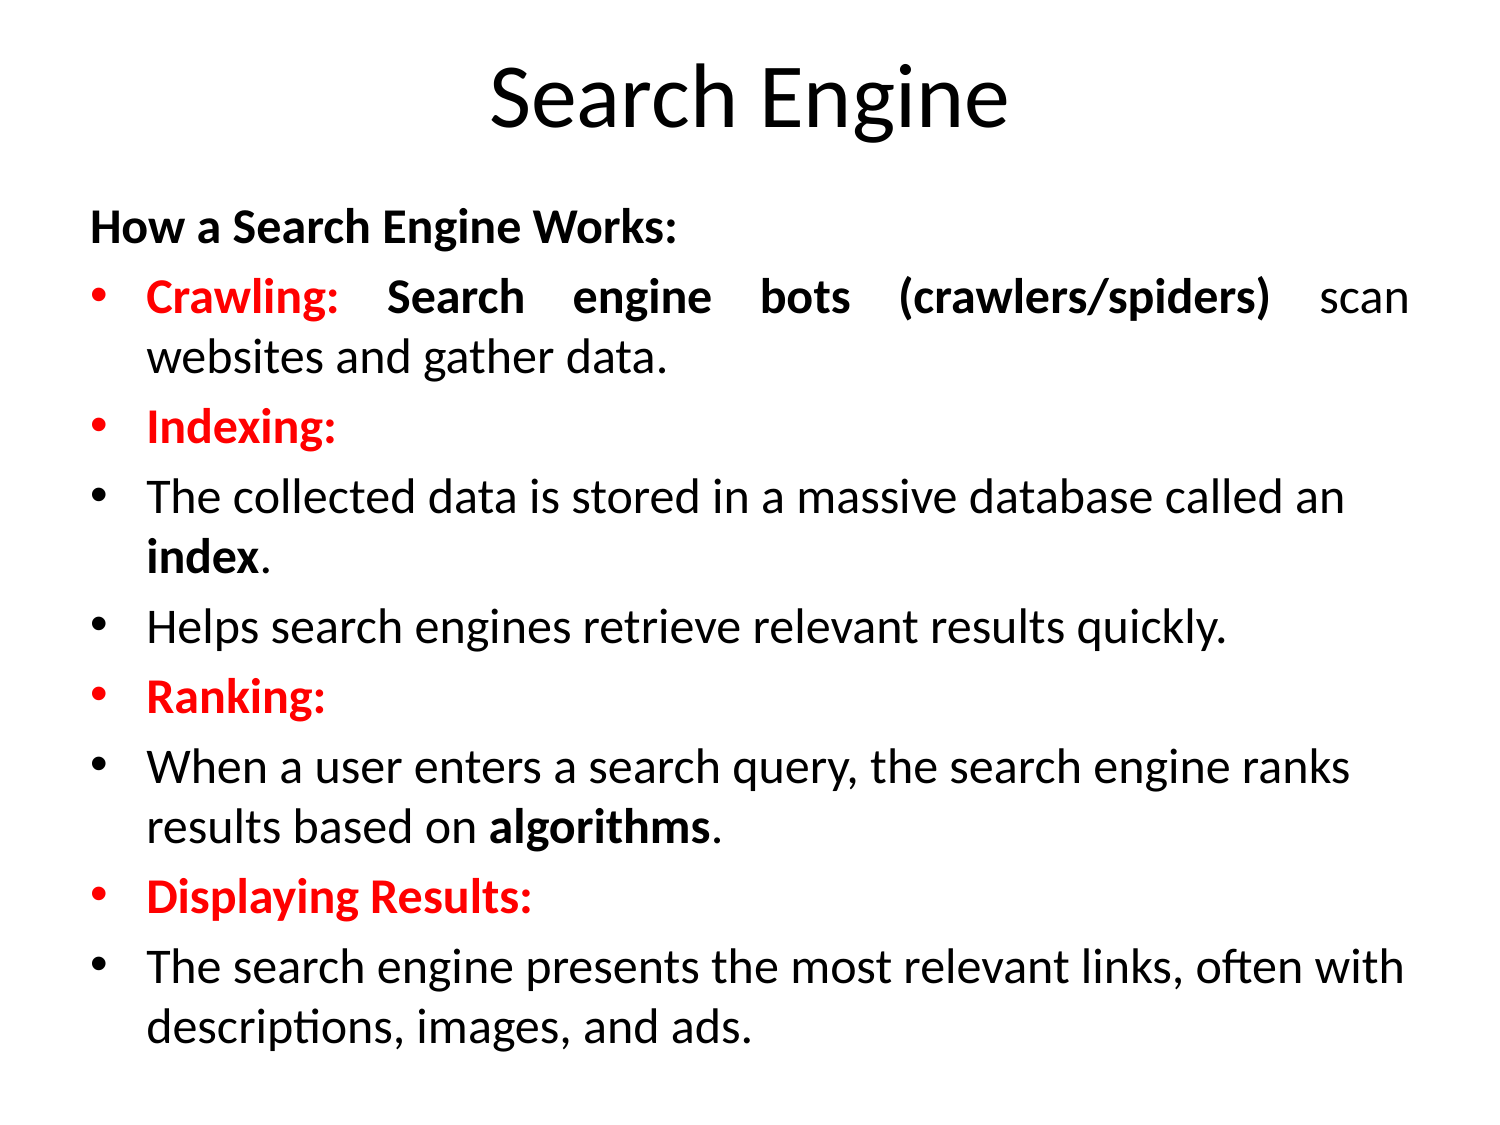

# Search Engine
How a Search Engine Works:
Crawling: Search engine bots (crawlers/spiders) scan websites and gather data.
Indexing:
The collected data is stored in a massive database called an index.
Helps search engines retrieve relevant results quickly.
Ranking:
When a user enters a search query, the search engine ranks results based on algorithms.
Displaying Results:
The search engine presents the most relevant links, often with descriptions, images, and ads.